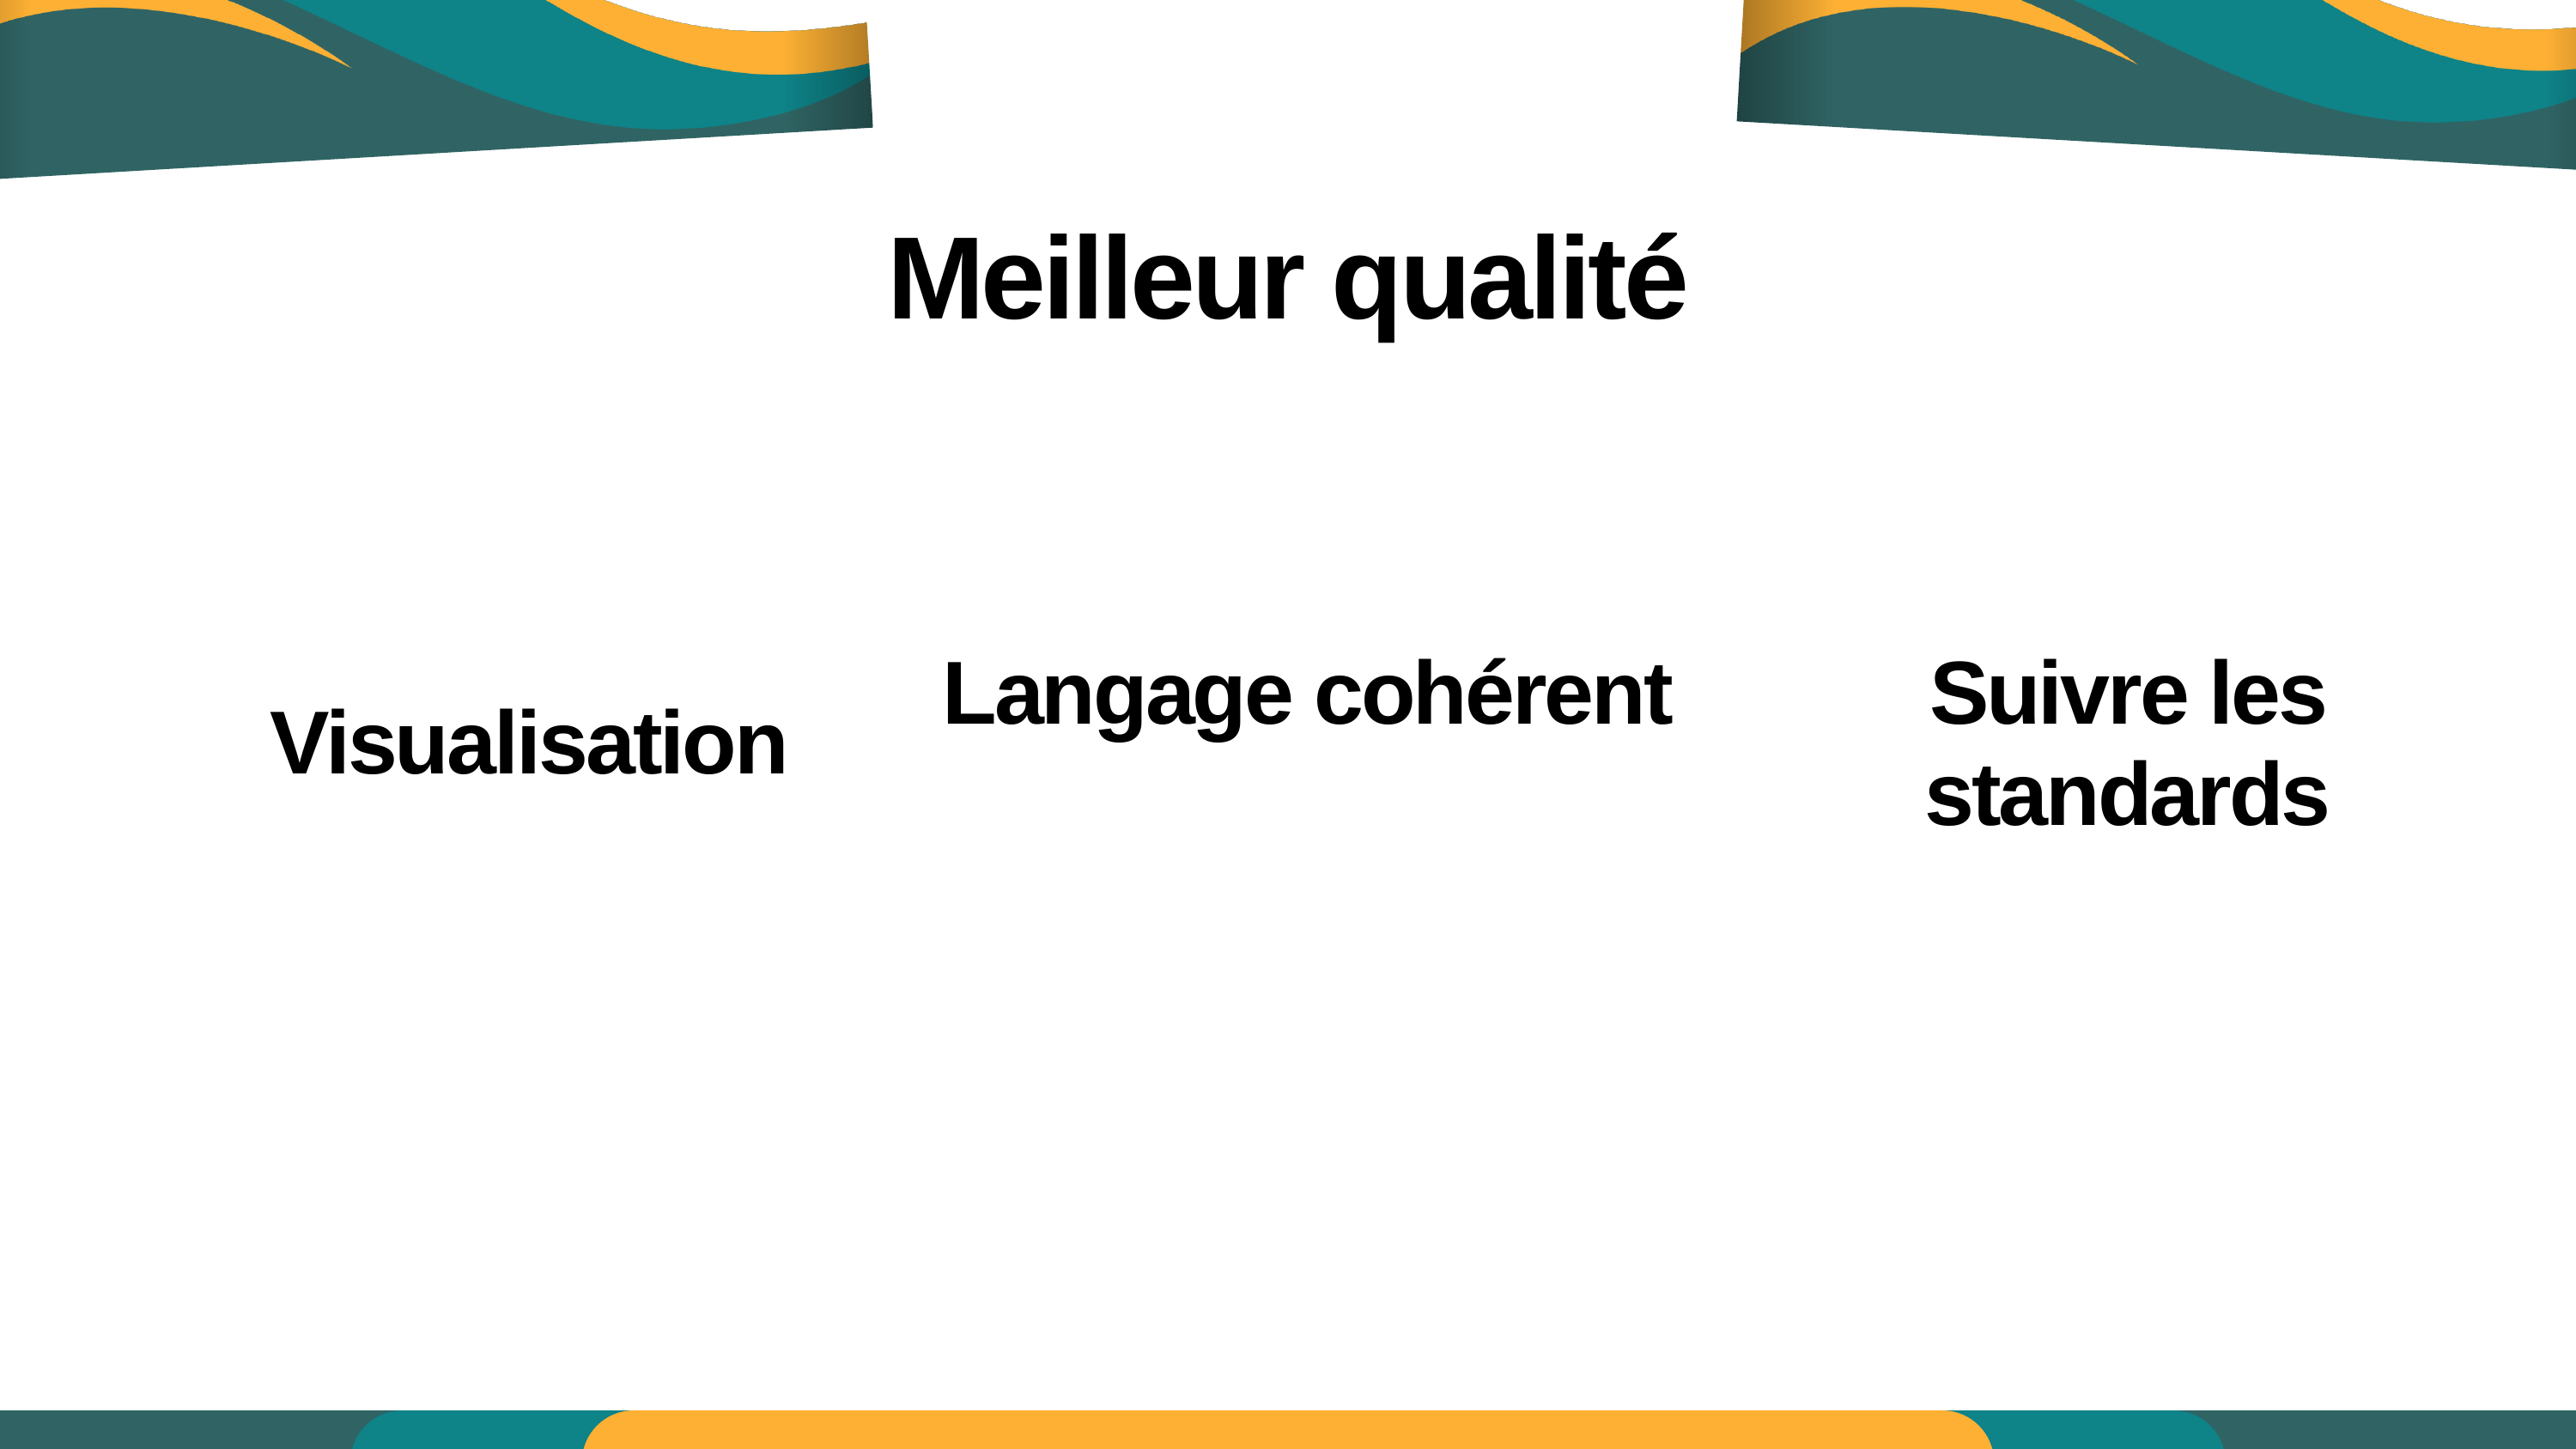

Meilleur qualité
Langage cohérent
Suivre les standards
Visualisation